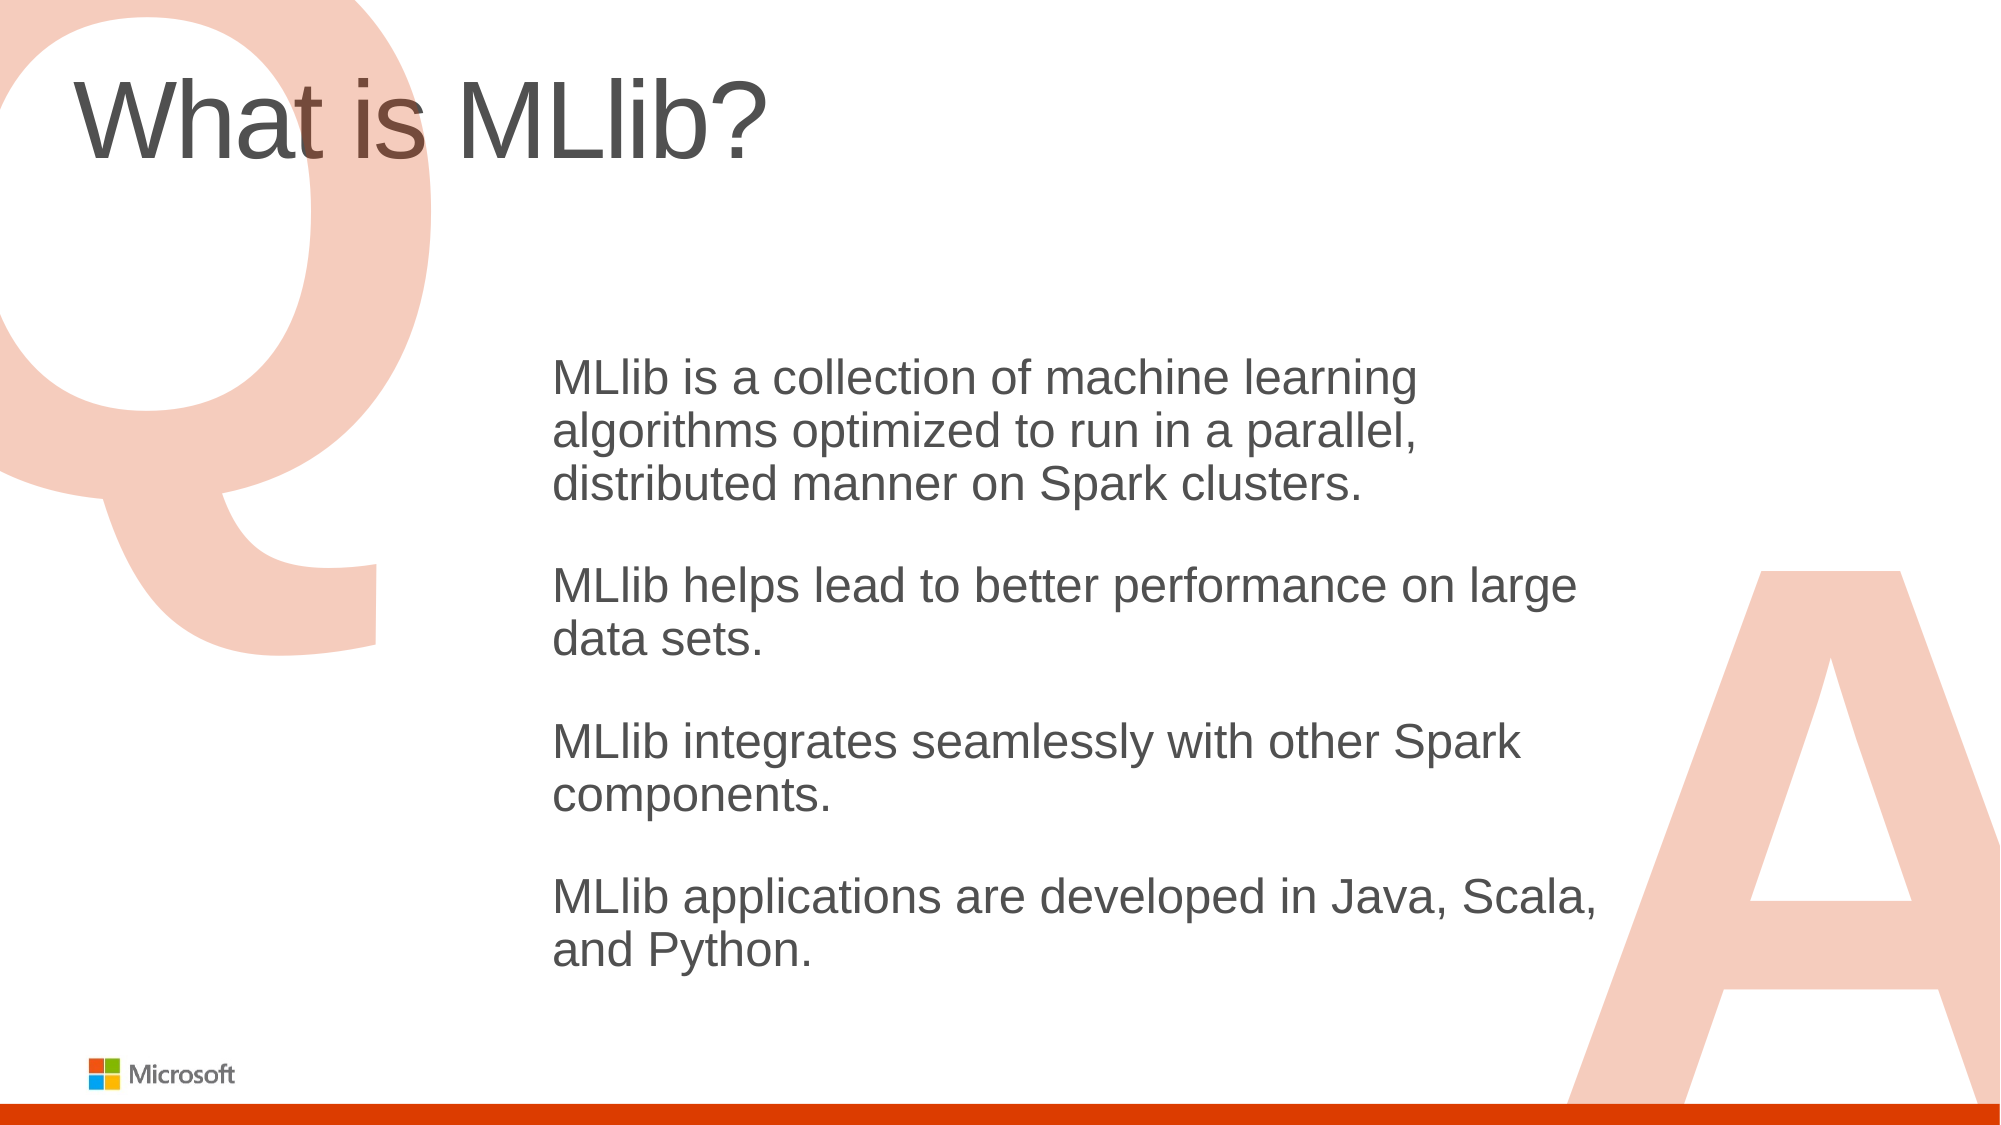

Q
What is MLlib?
MLlib is a collection of machine learning algorithms optimized to run in a parallel, distributed manner on Spark clusters.
MLlib helps lead to better performance on large data sets.
MLlib integrates seamlessly with other Spark components.
MLlib applications are developed in Java, Scala, and Python.
A